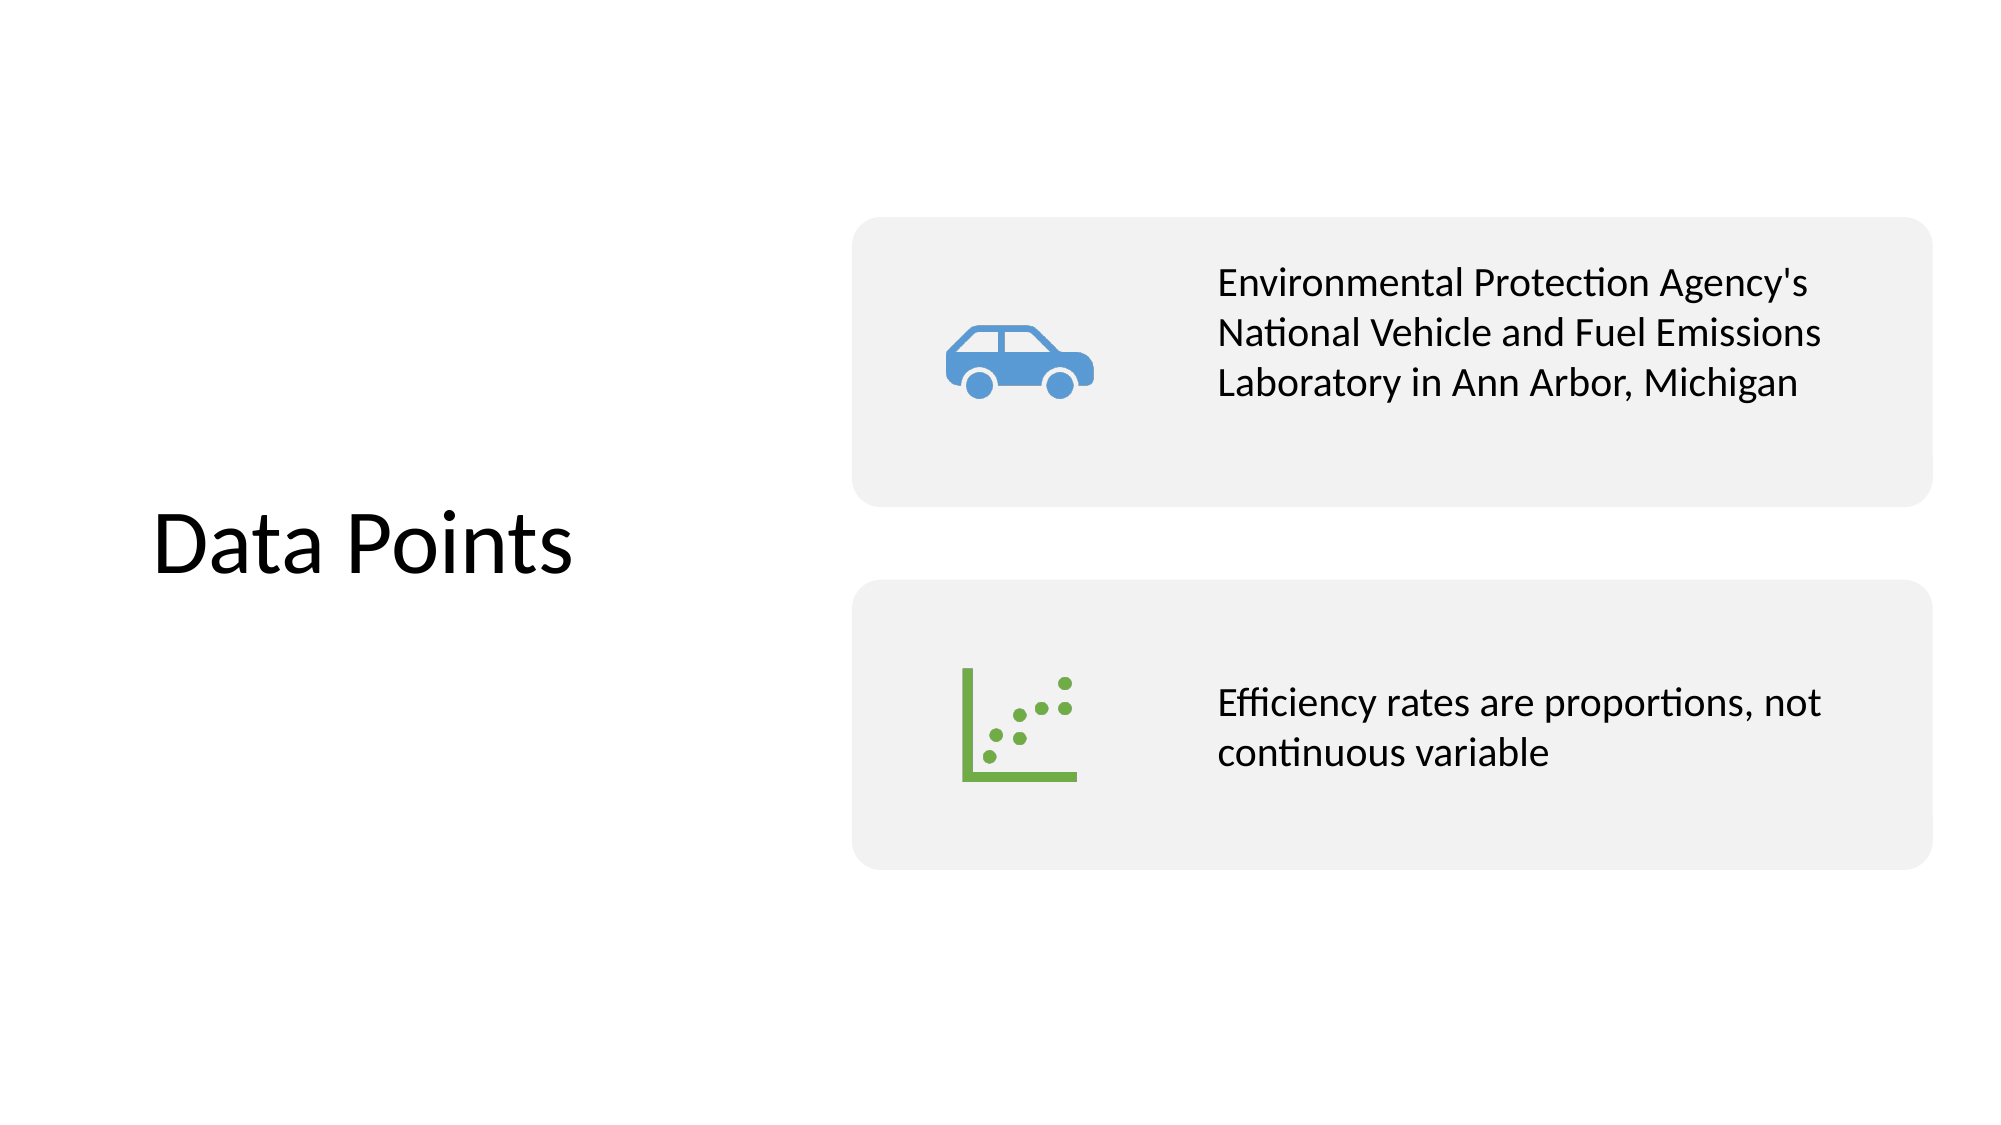

# Data Points
Environmental Protection Agency's National Vehicle and Fuel Emissions Laboratory in Ann Arbor, Michigan

Efficiency rates are proportions, not continuous variable